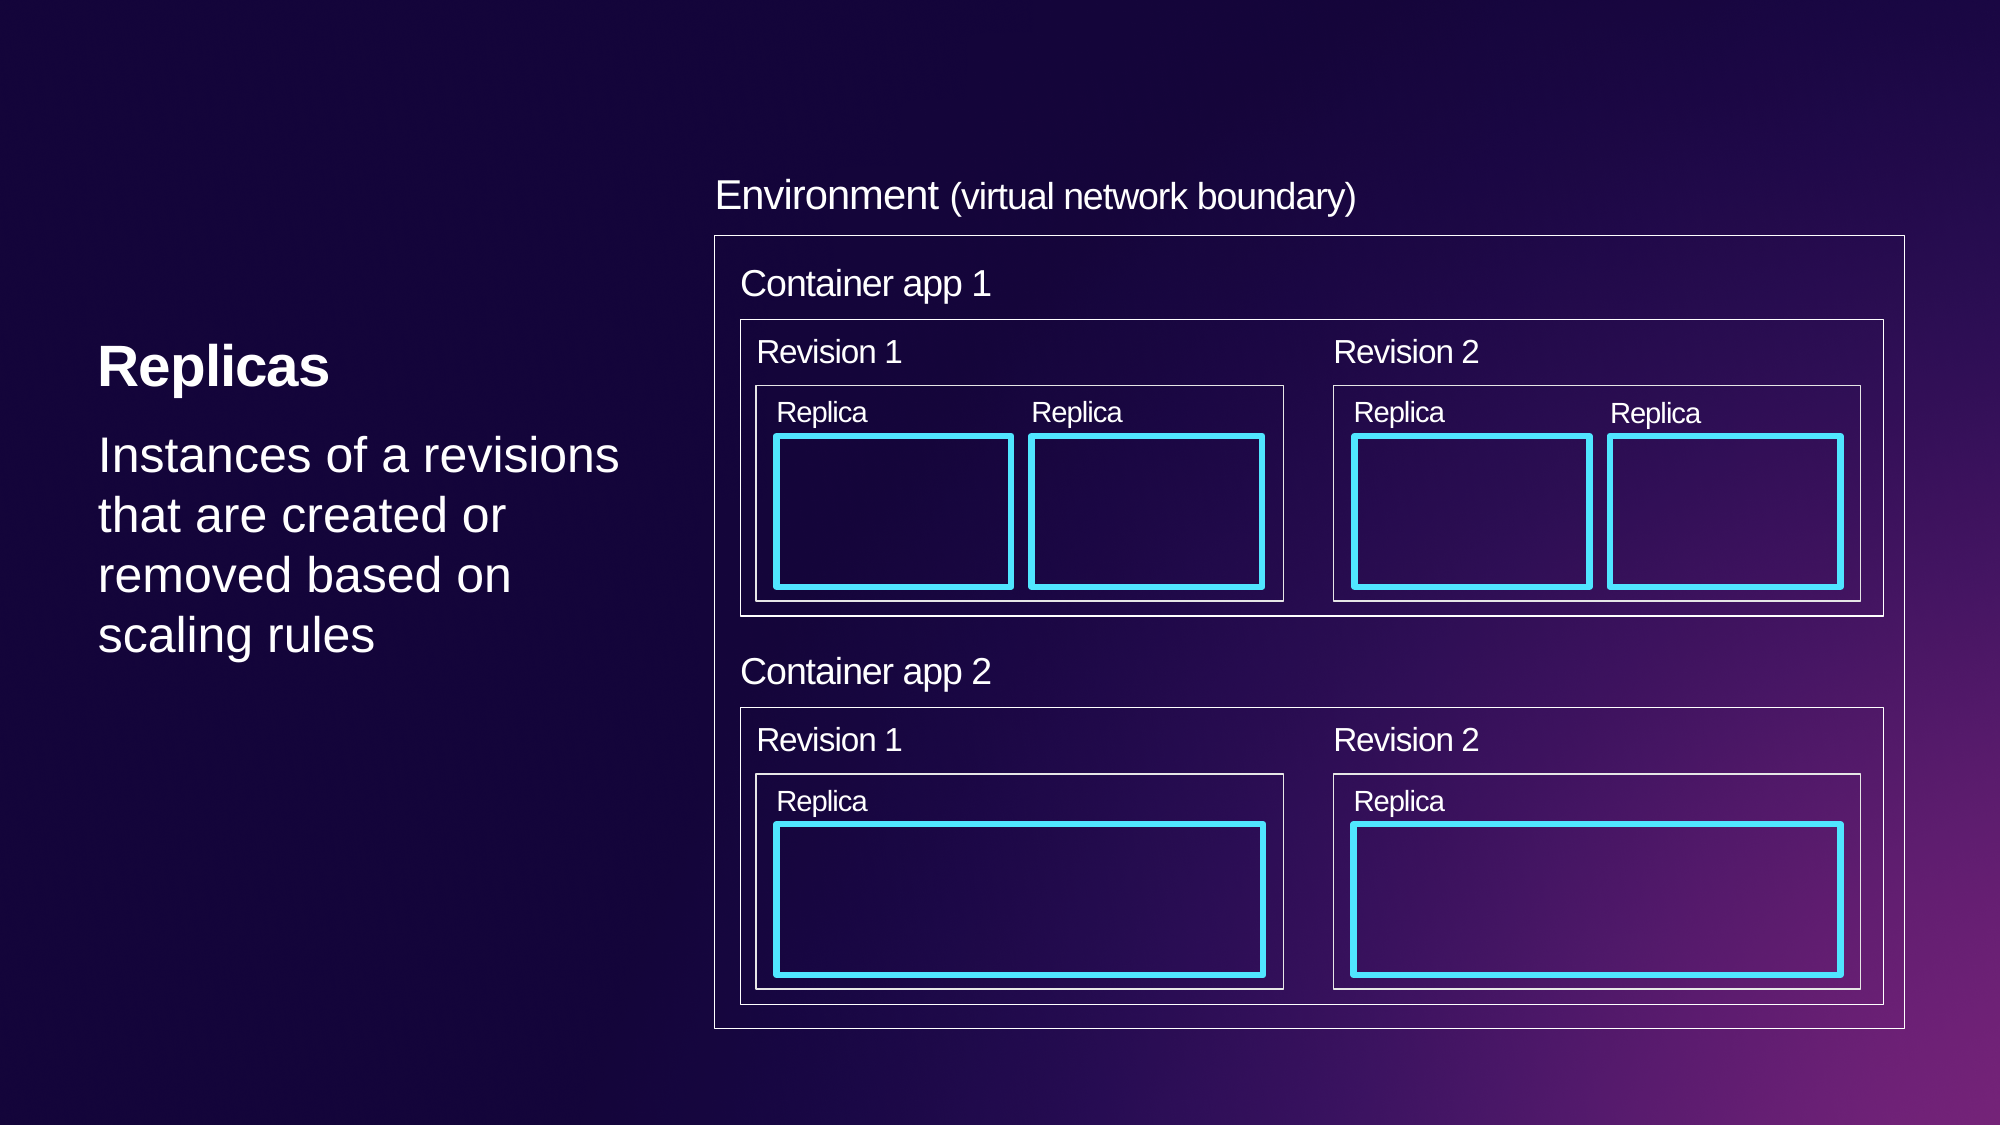

Environment (virtual network boundary)

Container app 1

Revision 1
Revision 2
Replicas

Replica
Replica
Replica
Replica
Instances of a revisions that are created or removed based on scaling rules

Container app 2

Revision 1
Revision 2

Replica
Replica